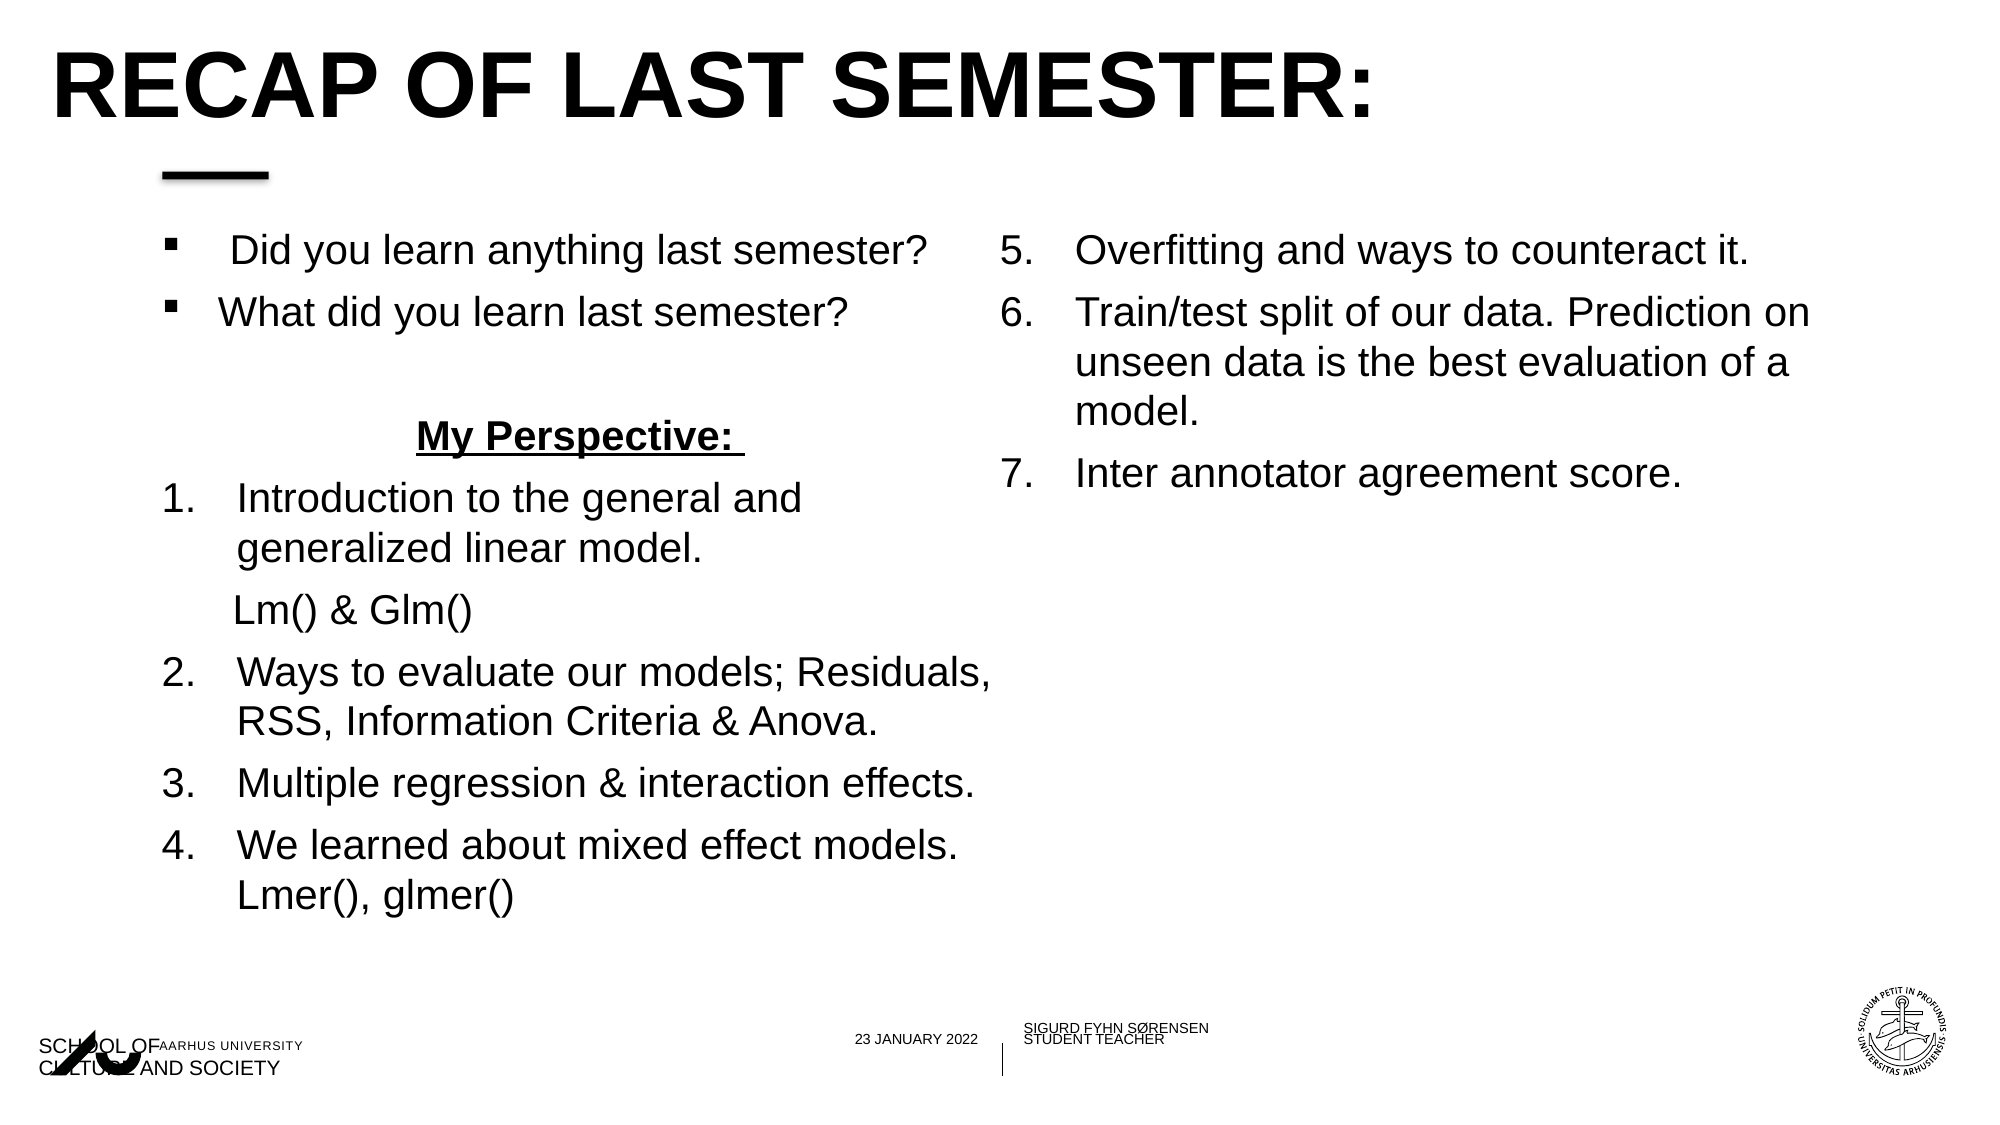

# Recap of last semester:
 Did you learn anything last semester?
What did you learn last semester?

My Perspective:
Introduction to the general and generalized linear model.
Lm() & Glm()
Ways to evaluate our models; Residuals, RSS, Information Criteria & Anova.
Multiple regression & interaction effects.
We learned about mixed effect models. Lmer(), glmer()
Overfitting and ways to counteract it.
Train/test split of our data. Prediction on unseen data is the best evaluation of a model.
Inter annotator agreement score.
01/02/202223/01/2022